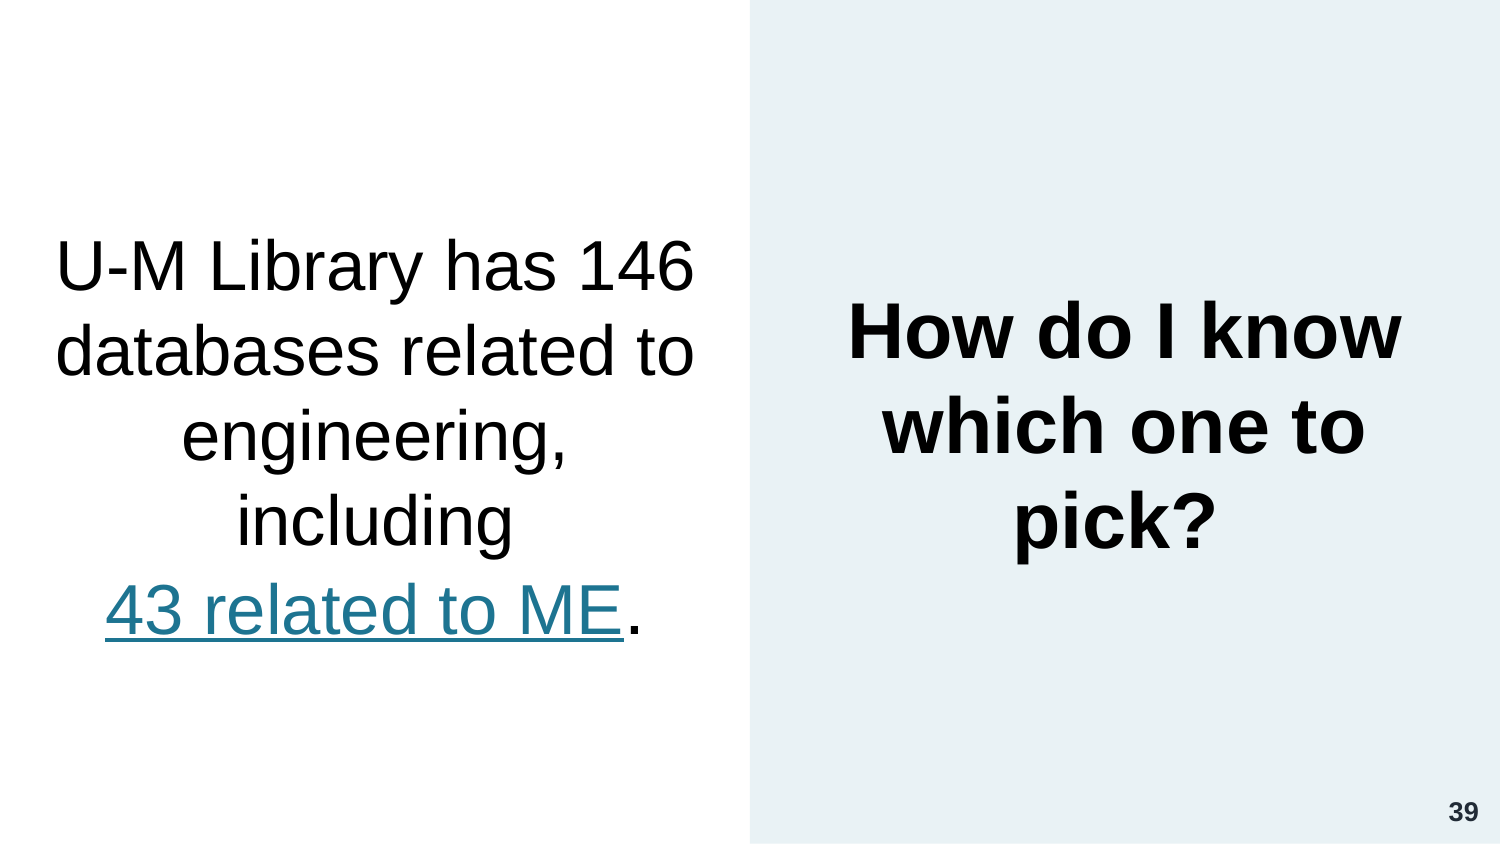

# U-M Library has 146 databases related to engineering, including 43 related to ME.
How do I know which one to pick?
39